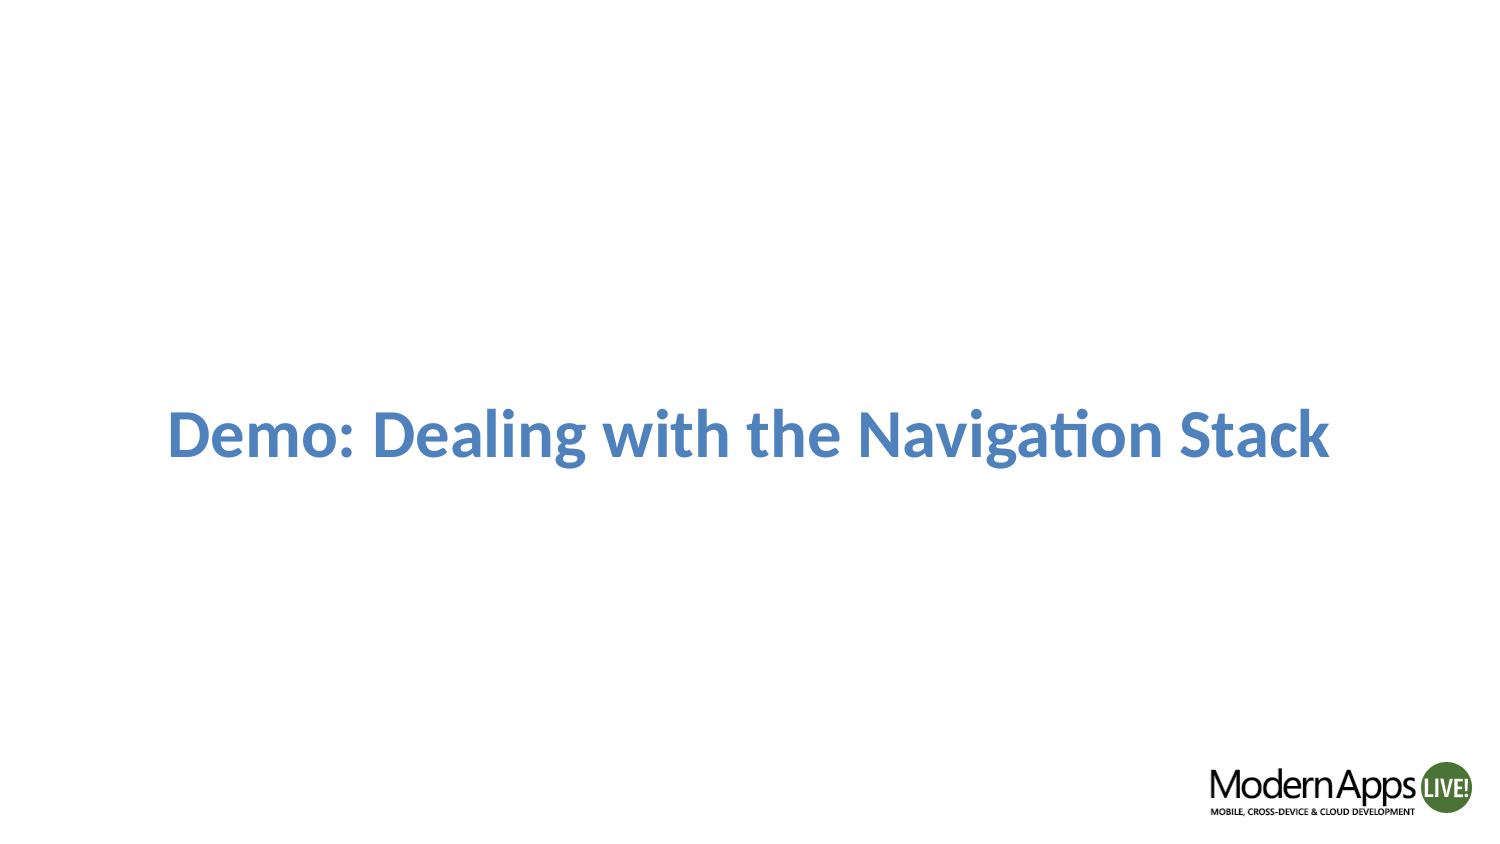

# Demo: Dealing with the Navigation Stack